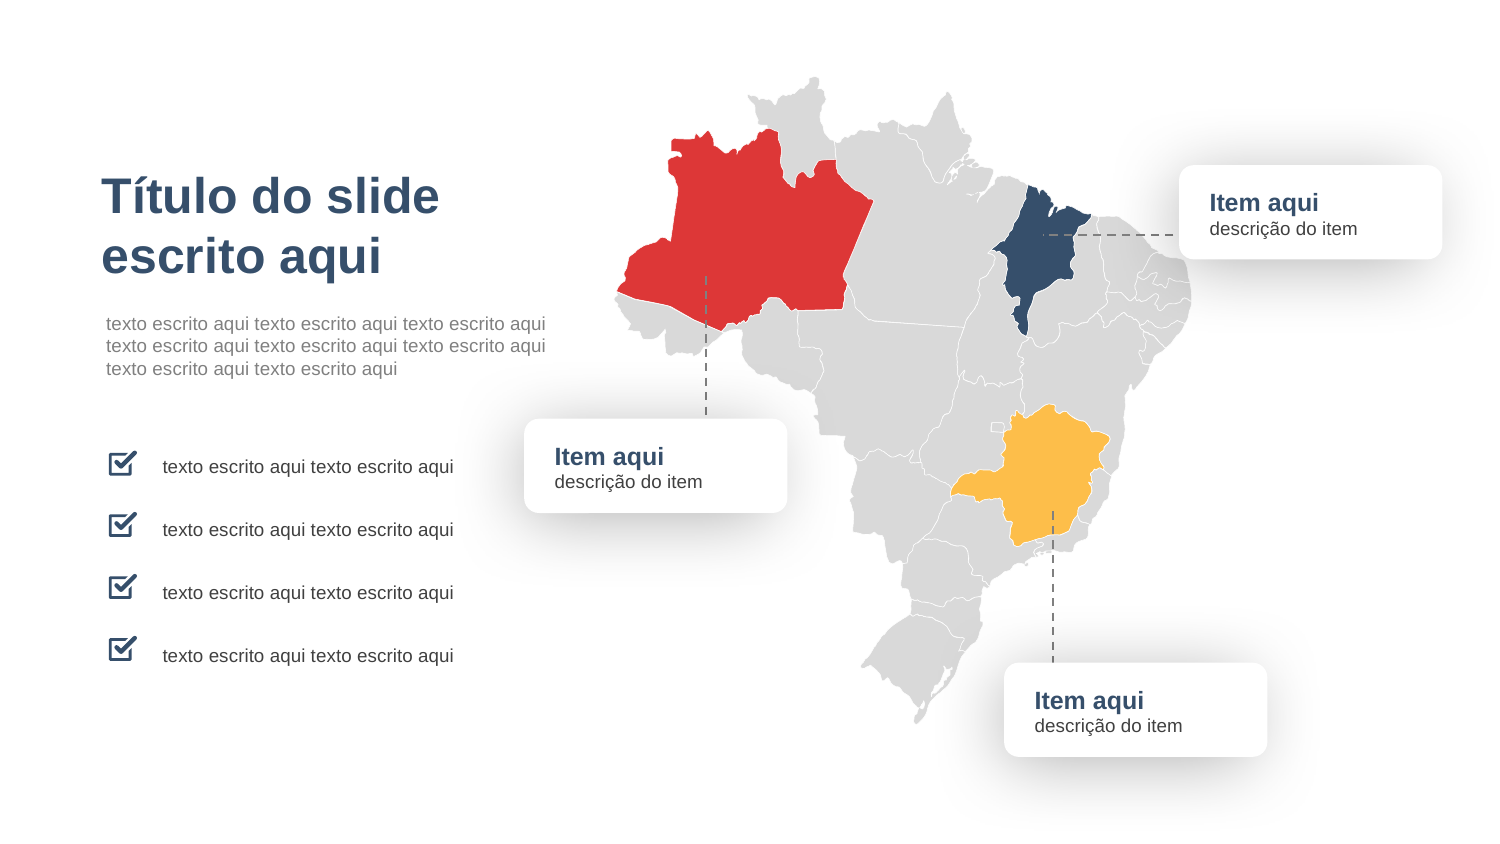

Título do slide escrito aqui

Item aqui
descrição do item

texto escrito aqui texto escrito aqui texto escrito aqui texto escrito aqui texto escrito aqui texto escrito aqui texto escrito aqui texto escrito aqui

Item aqui
descrição do item

texto escrito aqui texto escrito aqui

texto escrito aqui texto escrito aqui

texto escrito aqui texto escrito aqui

texto escrito aqui texto escrito aqui

Item aqui
descrição do item